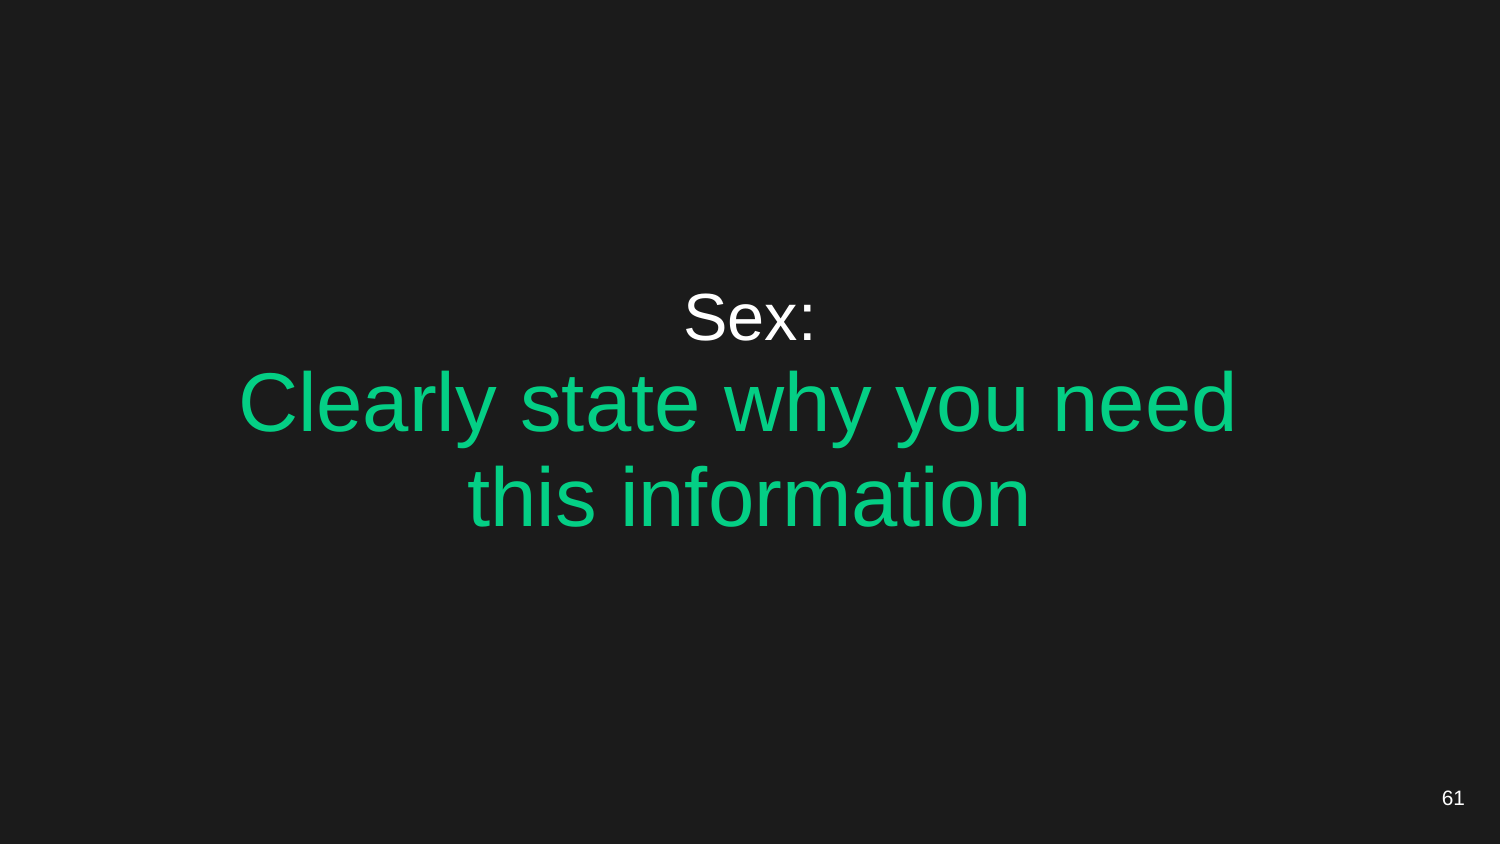

# Sex:
Clearly state why you need
this information
61